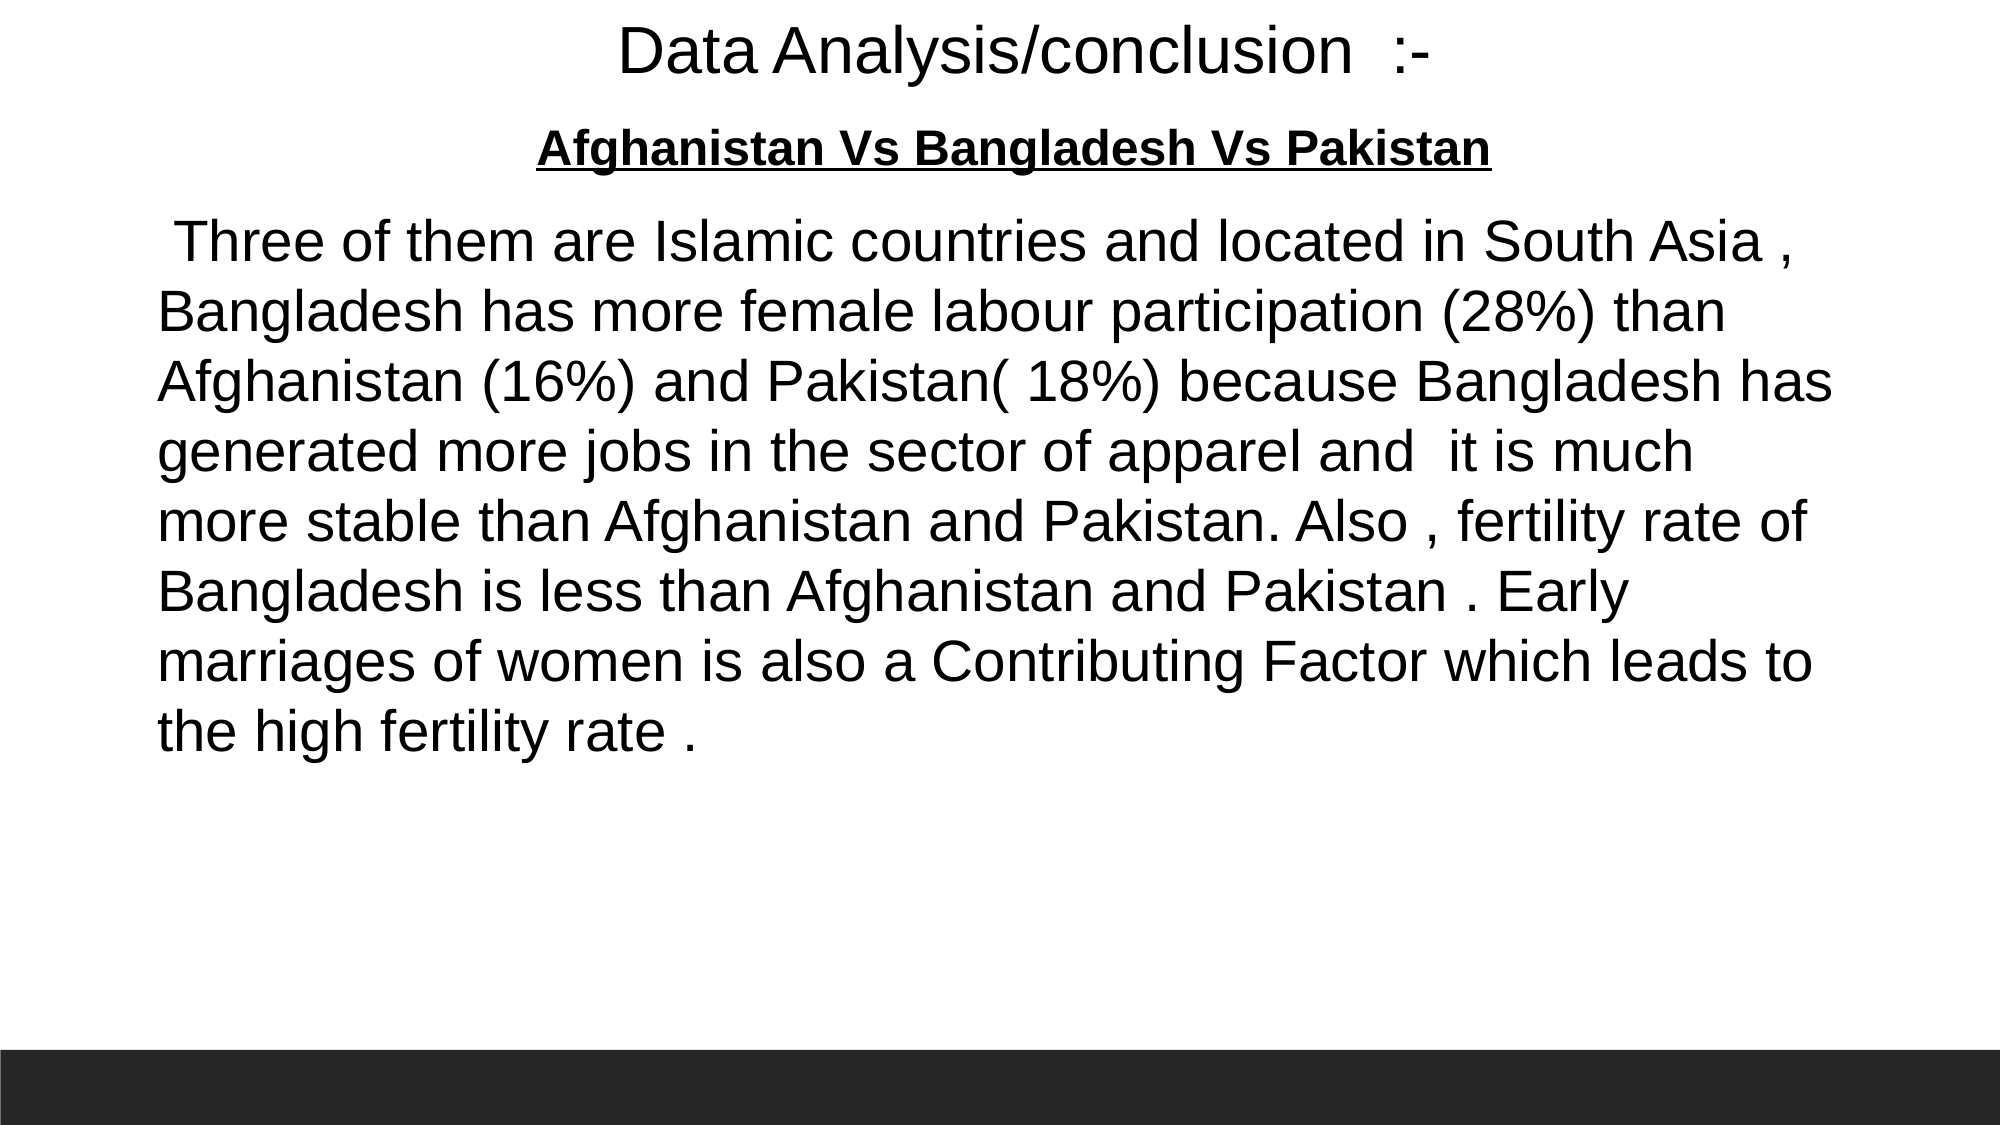

Data Analysis/conclusion  :-

Afghanistan Vs Bangladesh Vs Pakistan
 Three of them are Islamic countries and located in South Asia , Bangladesh has more female labour participation (28%) than Afghanistan (16%) and Pakistan( 18%) because Bangladesh has generated more jobs in the sector of apparel and  it is much more stable than Afghanistan and Pakistan. Also , fertility rate of Bangladesh is less than Afghanistan and Pakistan . Early marriages of women is also a Contributing Factor which leads to the high fertility rate .